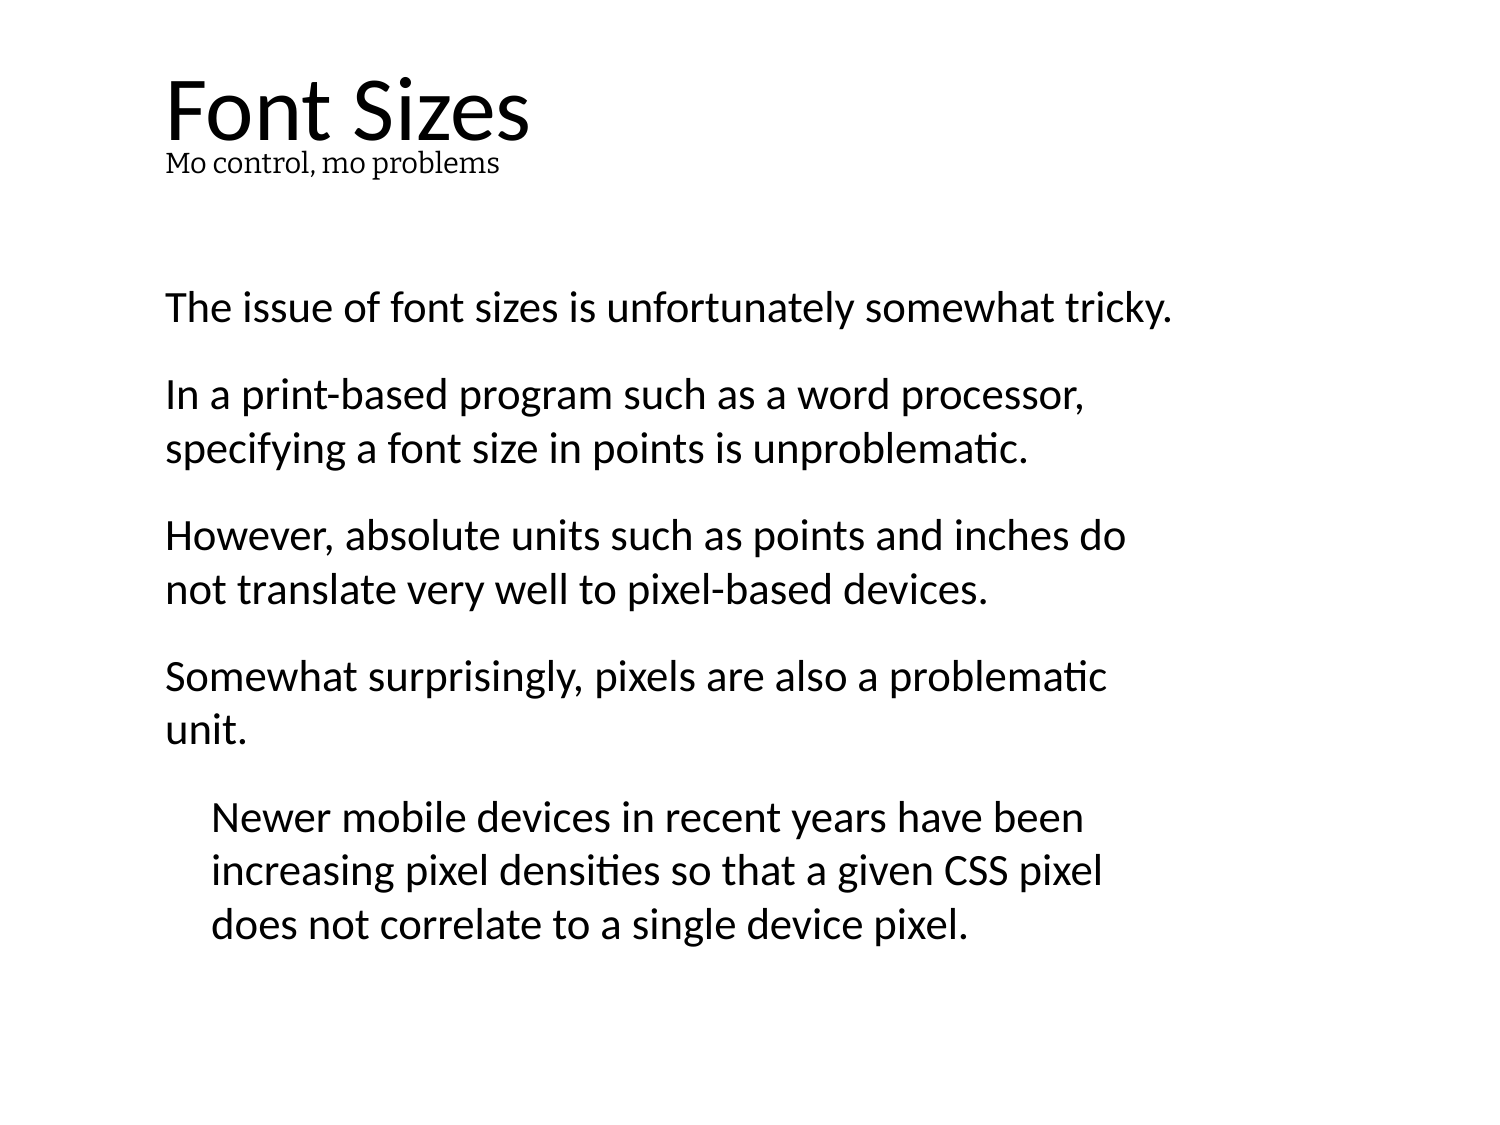

# Font Sizes
Mo control, mo problems
The issue of font sizes is unfortunately somewhat tricky.
In a print-based program such as a word processor, specifying a font size in points is unproblematic.
However, absolute units such as points and inches do not translate very well to pixel-based devices.
Somewhat surprisingly, pixels are also a problematic unit.
Newer mobile devices in recent years have been increasing pixel densities so that a given CSS pixel does not correlate to a single device pixel.